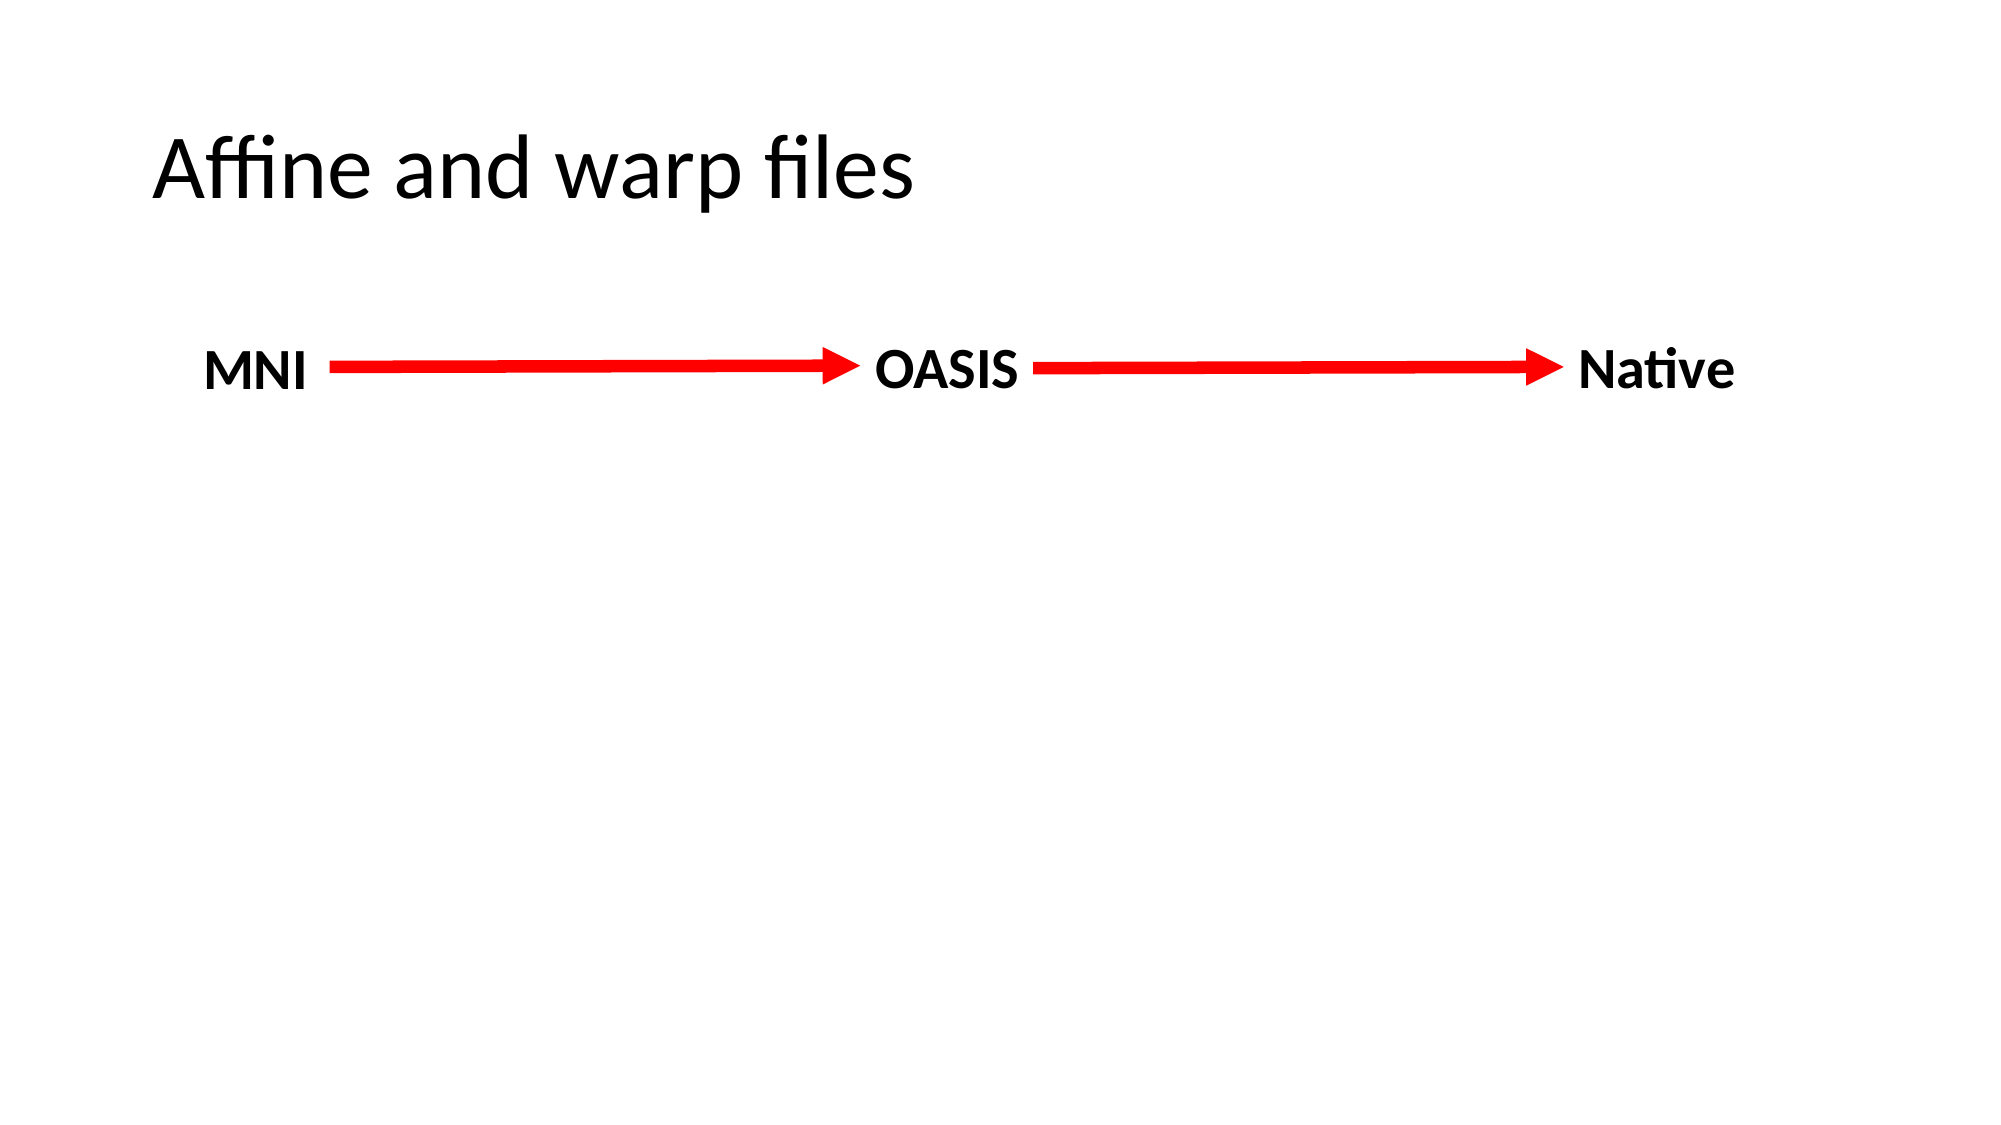

# Affine and warp files
OASIS
Native
MNI